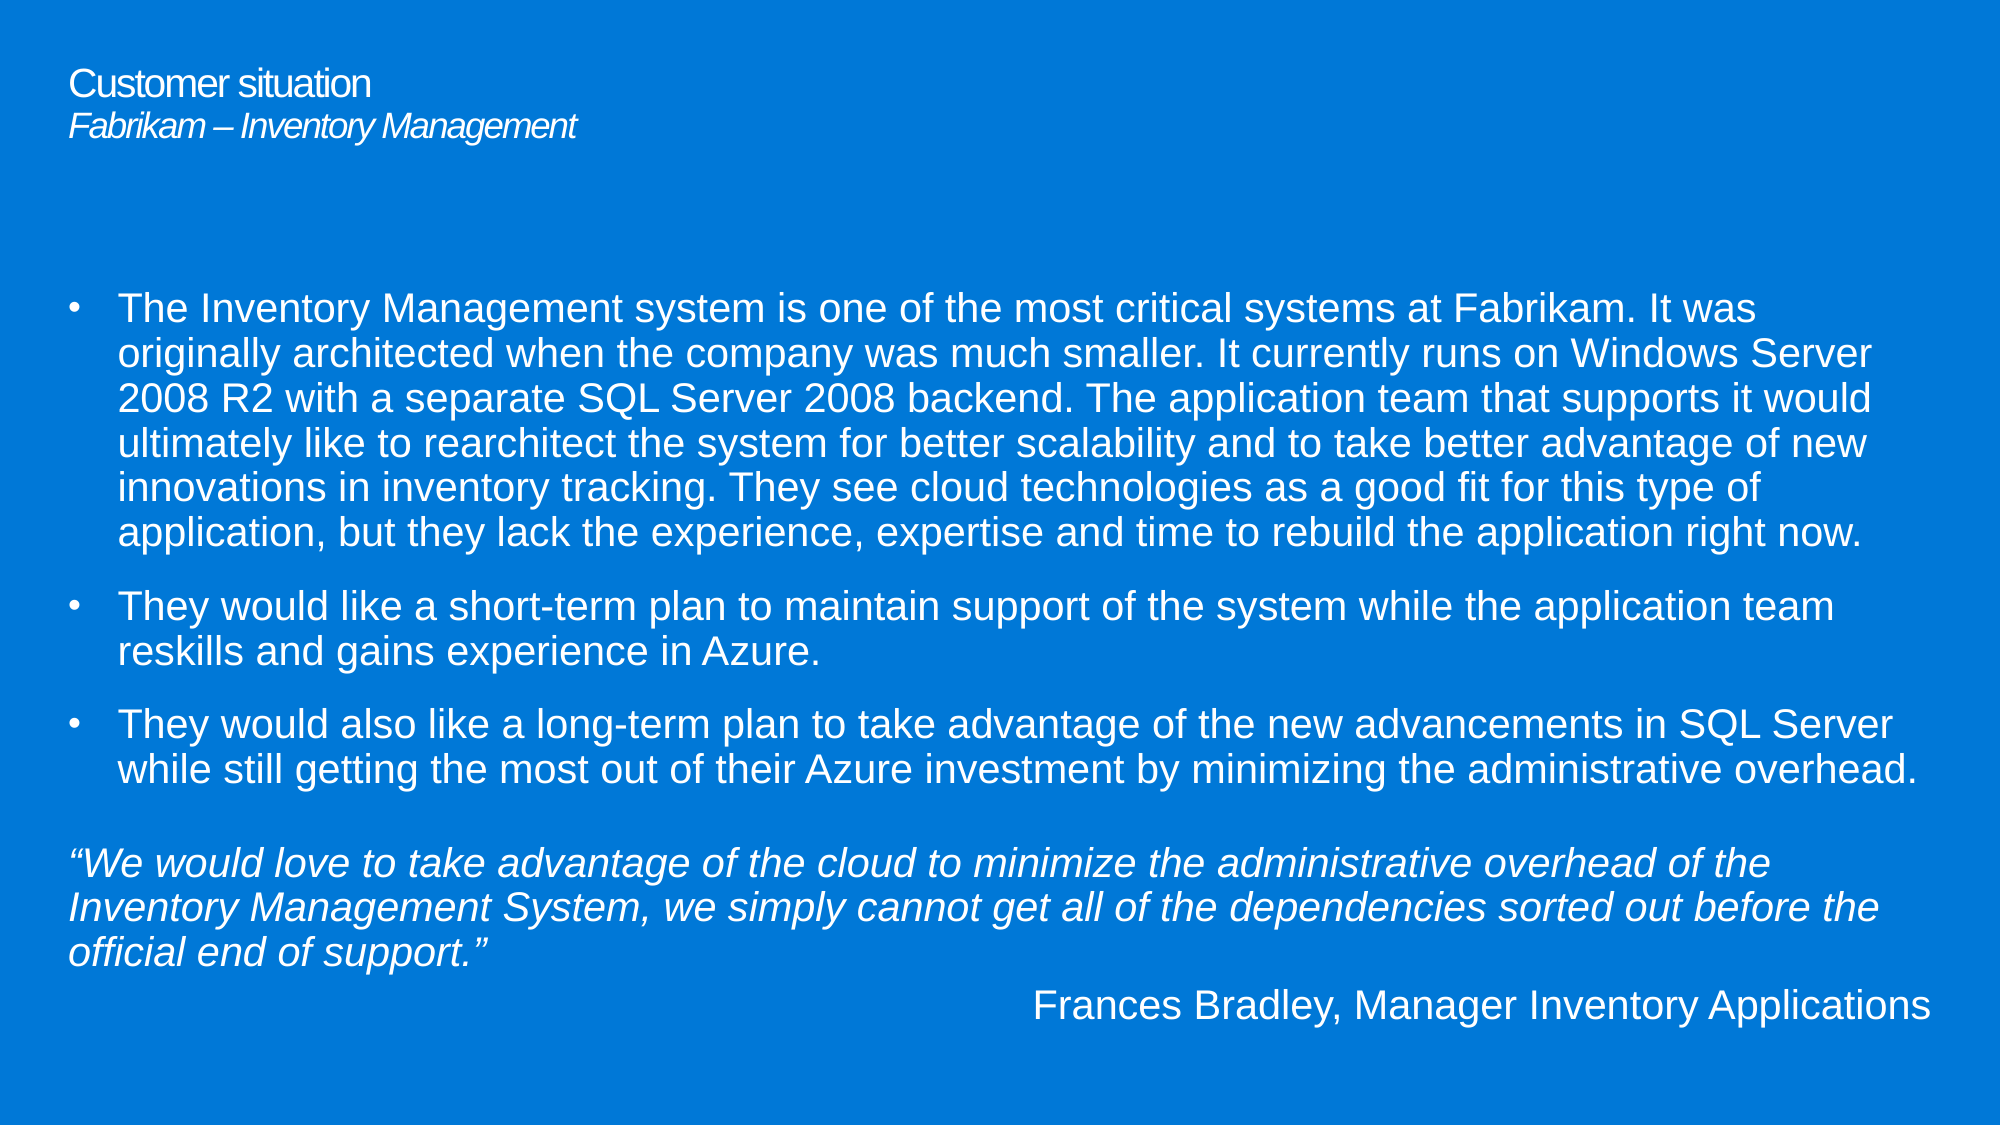

# Customer situation Fabrikam – Inventory Management
The Inventory Management system is one of the most critical systems at Fabrikam. It was originally architected when the company was much smaller. It currently runs on Windows Server 2008 R2 with a separate SQL Server 2008 backend. The application team that supports it would ultimately like to rearchitect the system for better scalability and to take better advantage of new innovations in inventory tracking. They see cloud technologies as a good fit for this type of application, but they lack the experience, expertise and time to rebuild the application right now.
They would like a short-term plan to maintain support of the system while the application team reskills and gains experience in Azure.
They would also like a long-term plan to take advantage of the new advancements in SQL Server while still getting the most out of their Azure investment by minimizing the administrative overhead.

“We would love to take advantage of the cloud to minimize the administrative overhead of the Inventory Management System, we simply cannot get all of the dependencies sorted out before the official end of support.”
Frances Bradley, Manager Inventory Applications